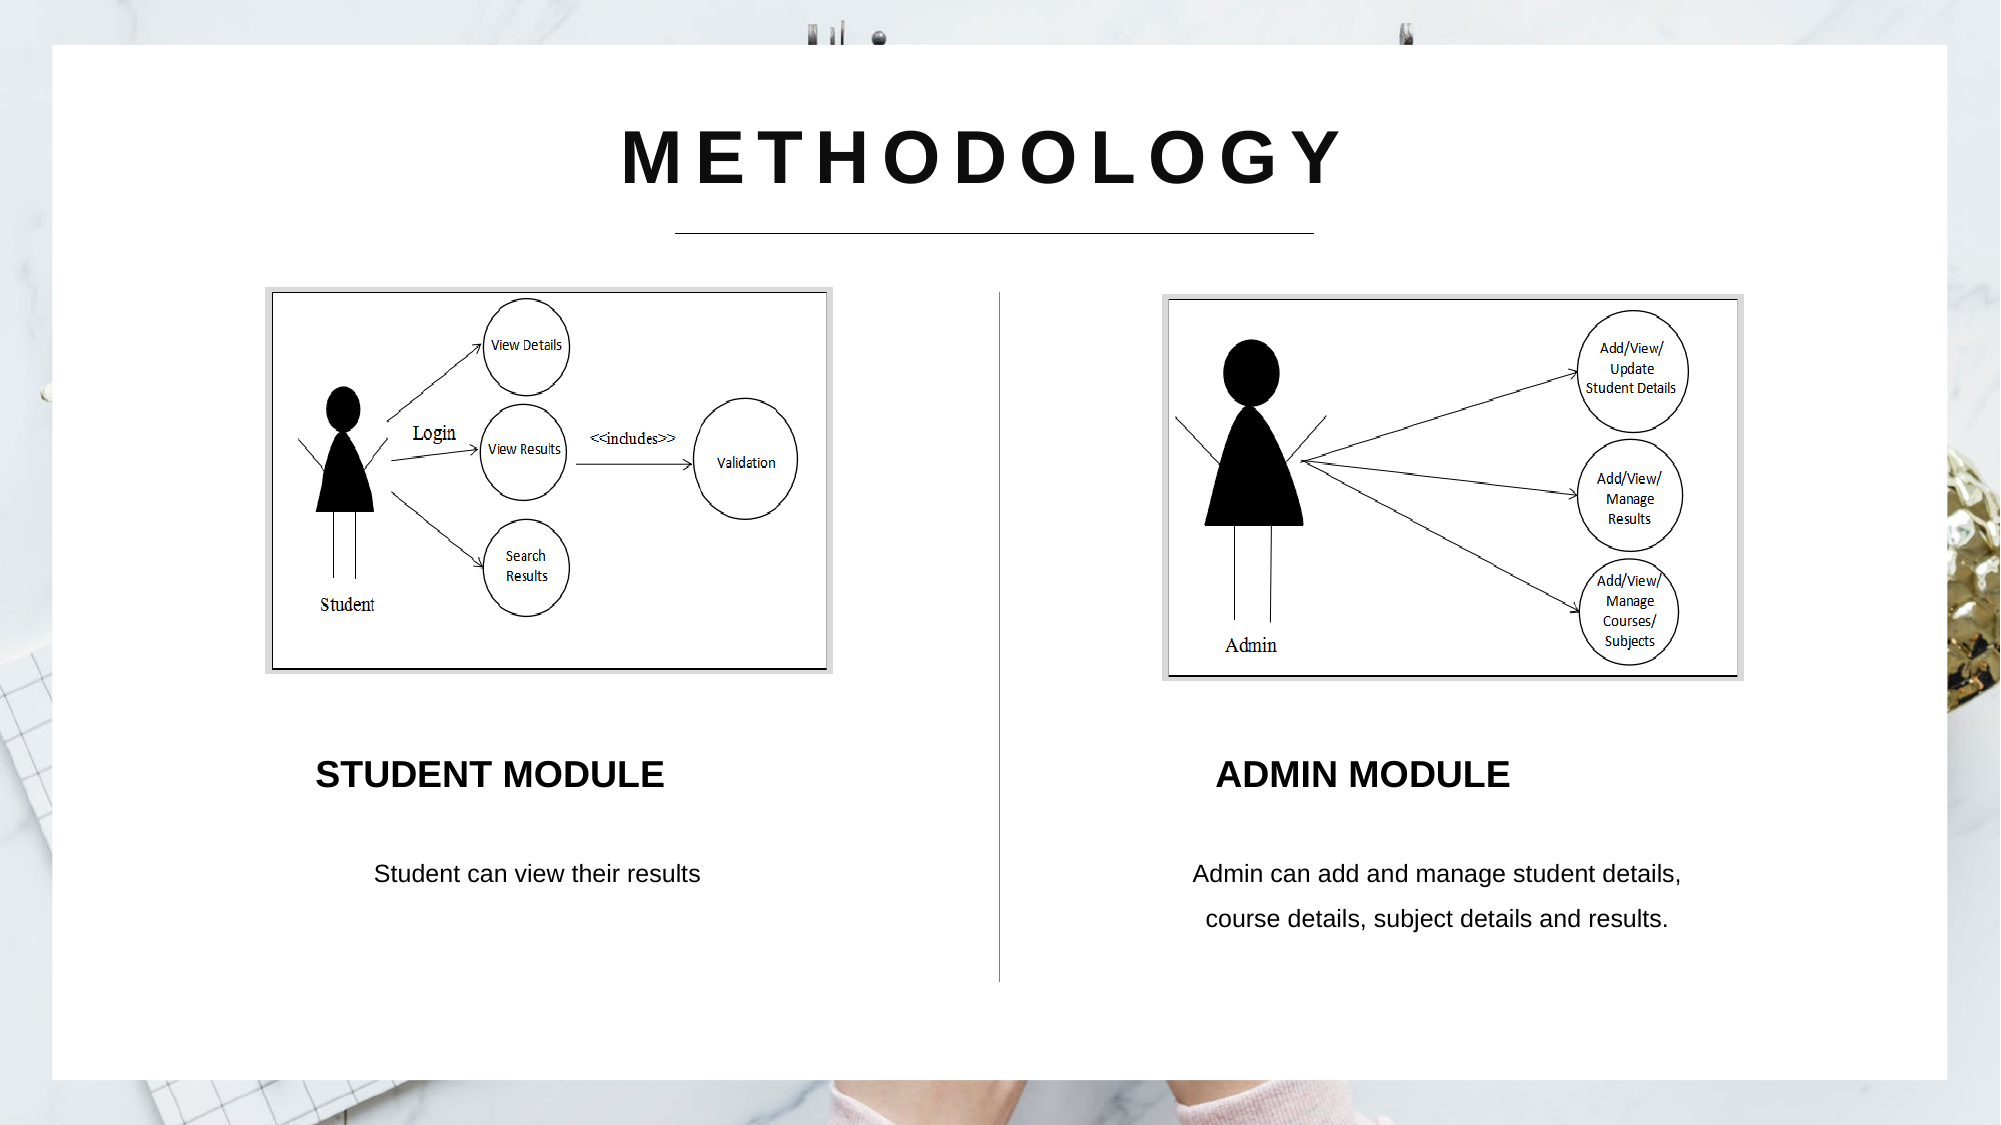

METHODOLOGY

STUDENT MODULE
ADMIN MODULE
Student can view their results
Admin can add and manage student details, course details, subject details and results.